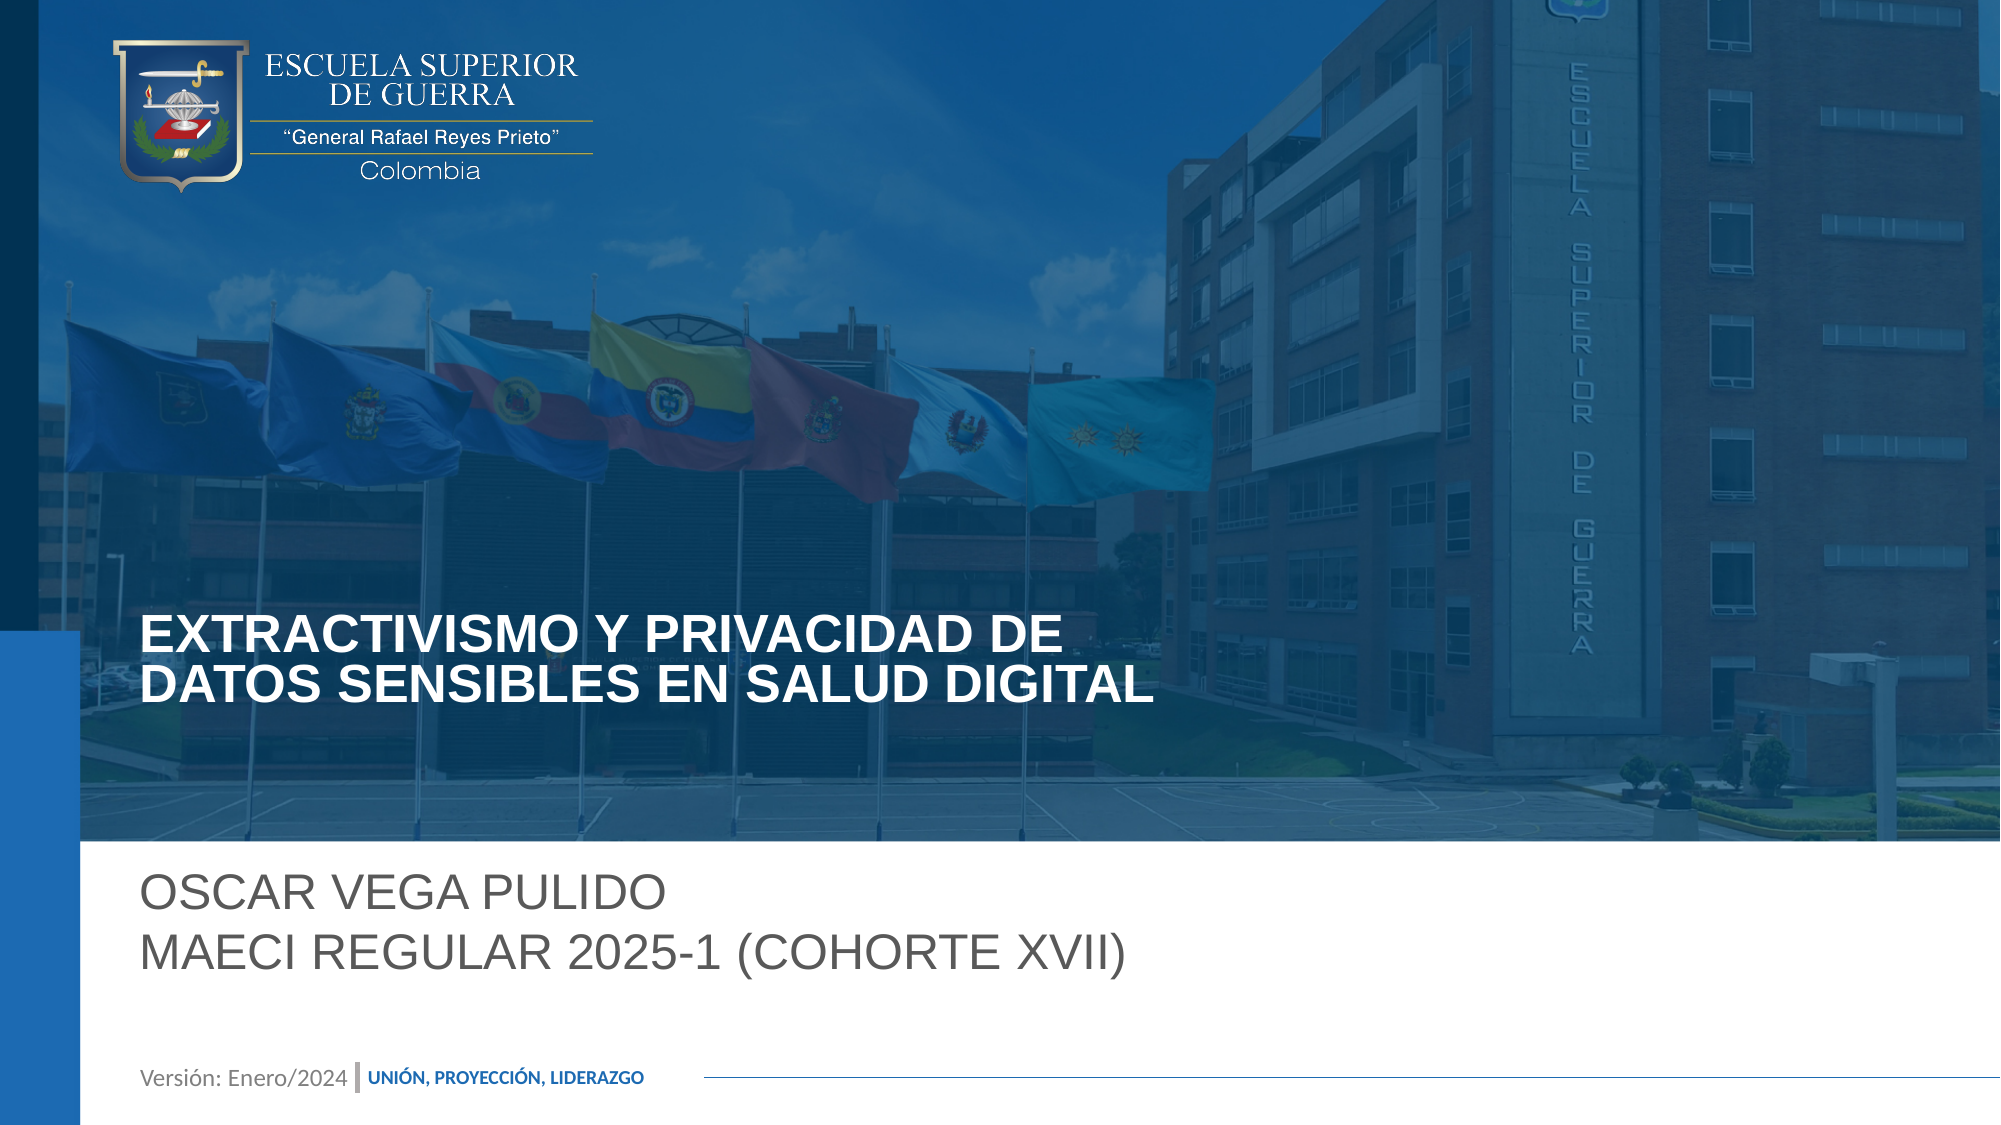

# EXTRACTIVISMO Y PRIVACIDAD DE DATOS SENSIBLES EN SALUD DIGITAL
OSCAR VEGA PULIDO
MAECI REGULAR 2025-1 (COHORTE XVII)